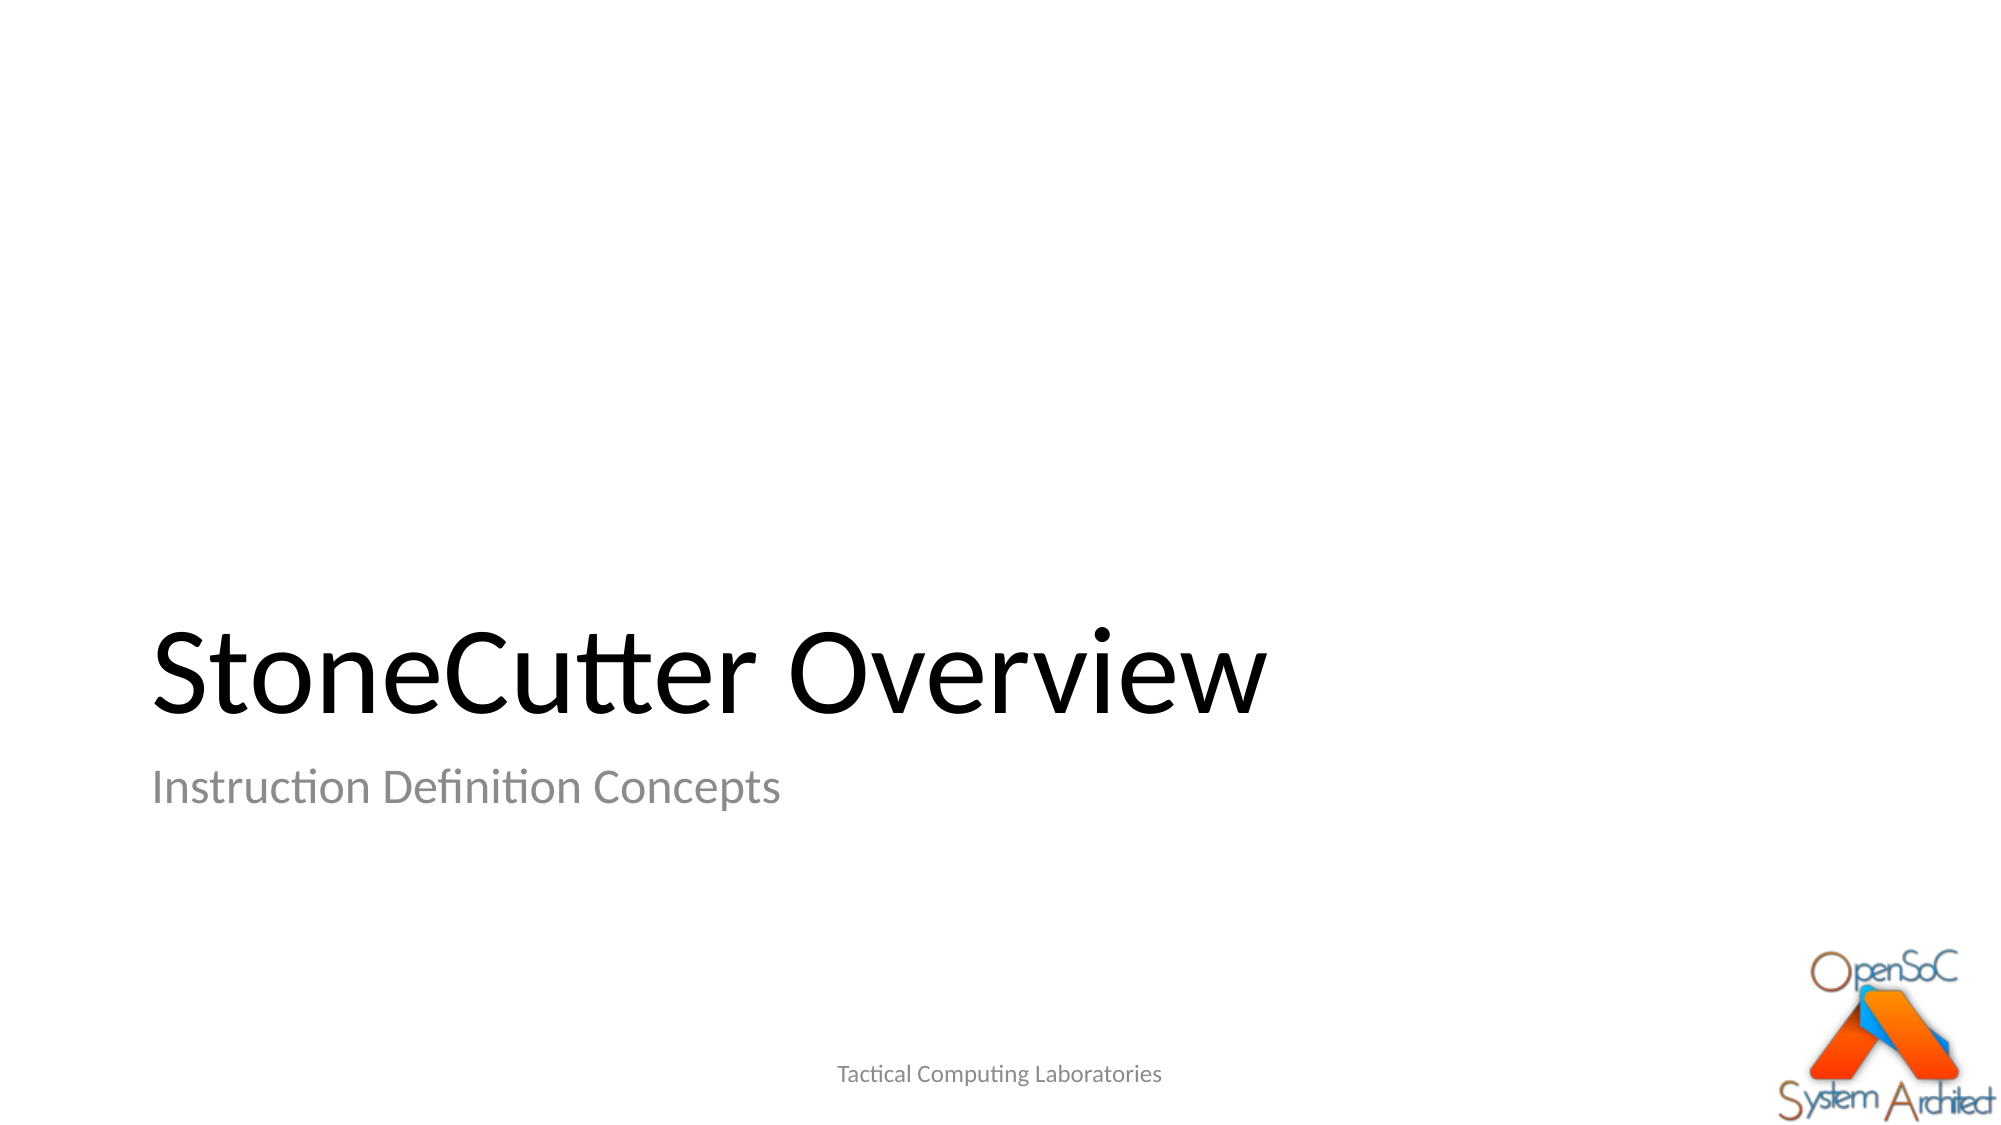

# StoneCutter Overview
Instruction Definition Concepts
Tactical Computing Laboratories